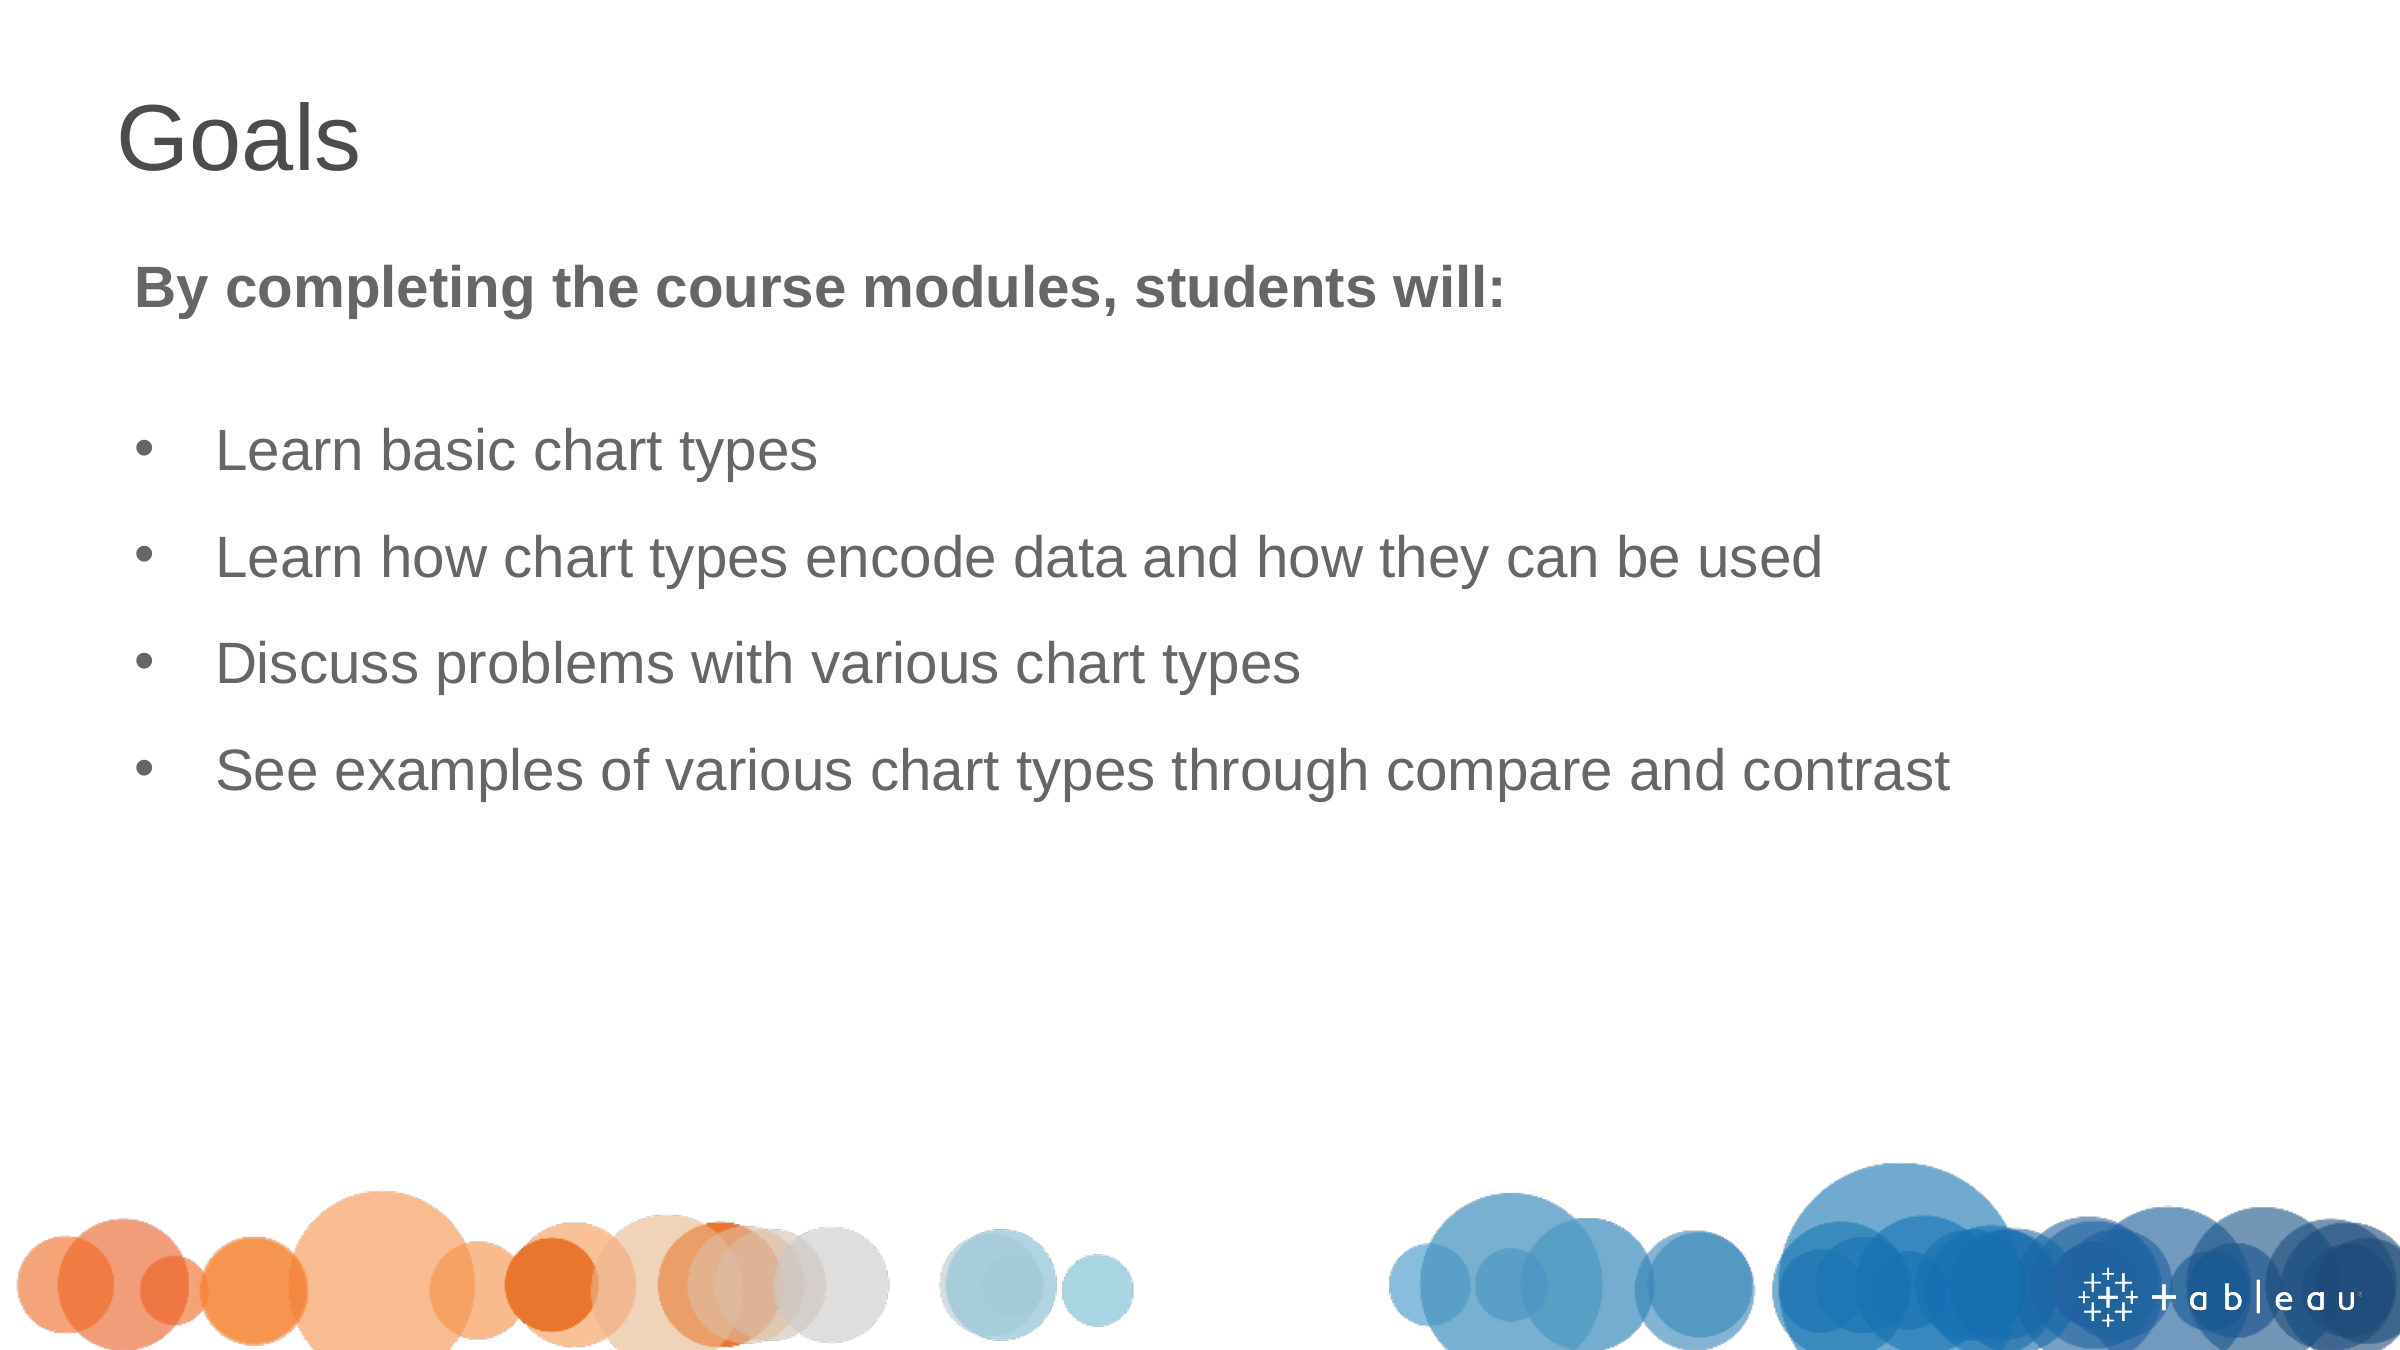

# Goals
By completing the course modules, students will:

Learn basic chart types
Learn how chart types encode data and how they can be used
Discuss problems with various chart types
See examples of various chart types through compare and contrast